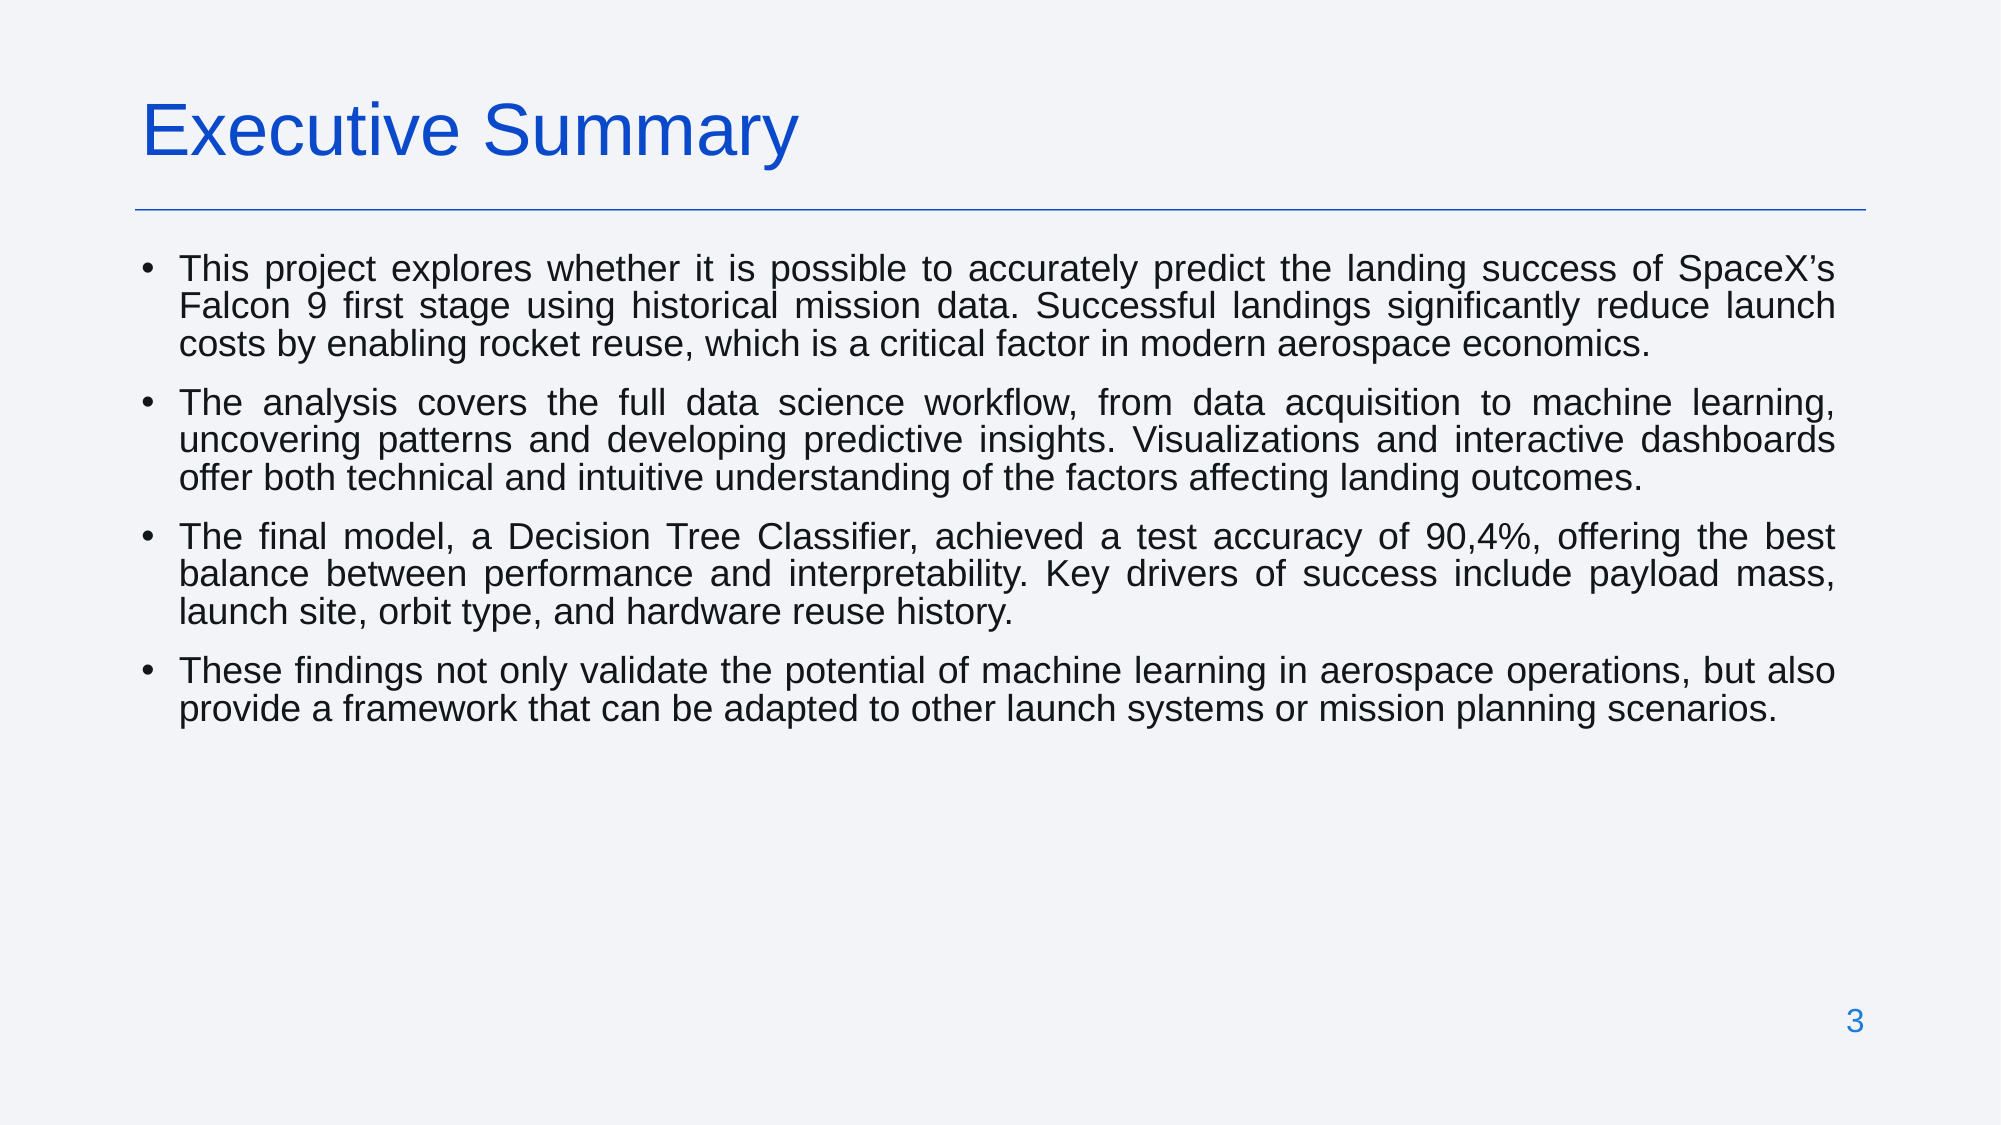

Executive Summary
This project explores whether it is possible to accurately predict the landing success of SpaceX’s Falcon 9 first stage using historical mission data. Successful landings significantly reduce launch costs by enabling rocket reuse, which is a critical factor in modern aerospace economics.
The analysis covers the full data science workflow, from data acquisition to machine learning, uncovering patterns and developing predictive insights. Visualizations and interactive dashboards offer both technical and intuitive understanding of the factors affecting landing outcomes.
The final model, a Decision Tree Classifier, achieved a test accuracy of 90,4%, offering the best balance between performance and interpretability. Key drivers of success include payload mass, launch site, orbit type, and hardware reuse history.
These findings not only validate the potential of machine learning in aerospace operations, but also provide a framework that can be adapted to other launch systems or mission planning scenarios.
3